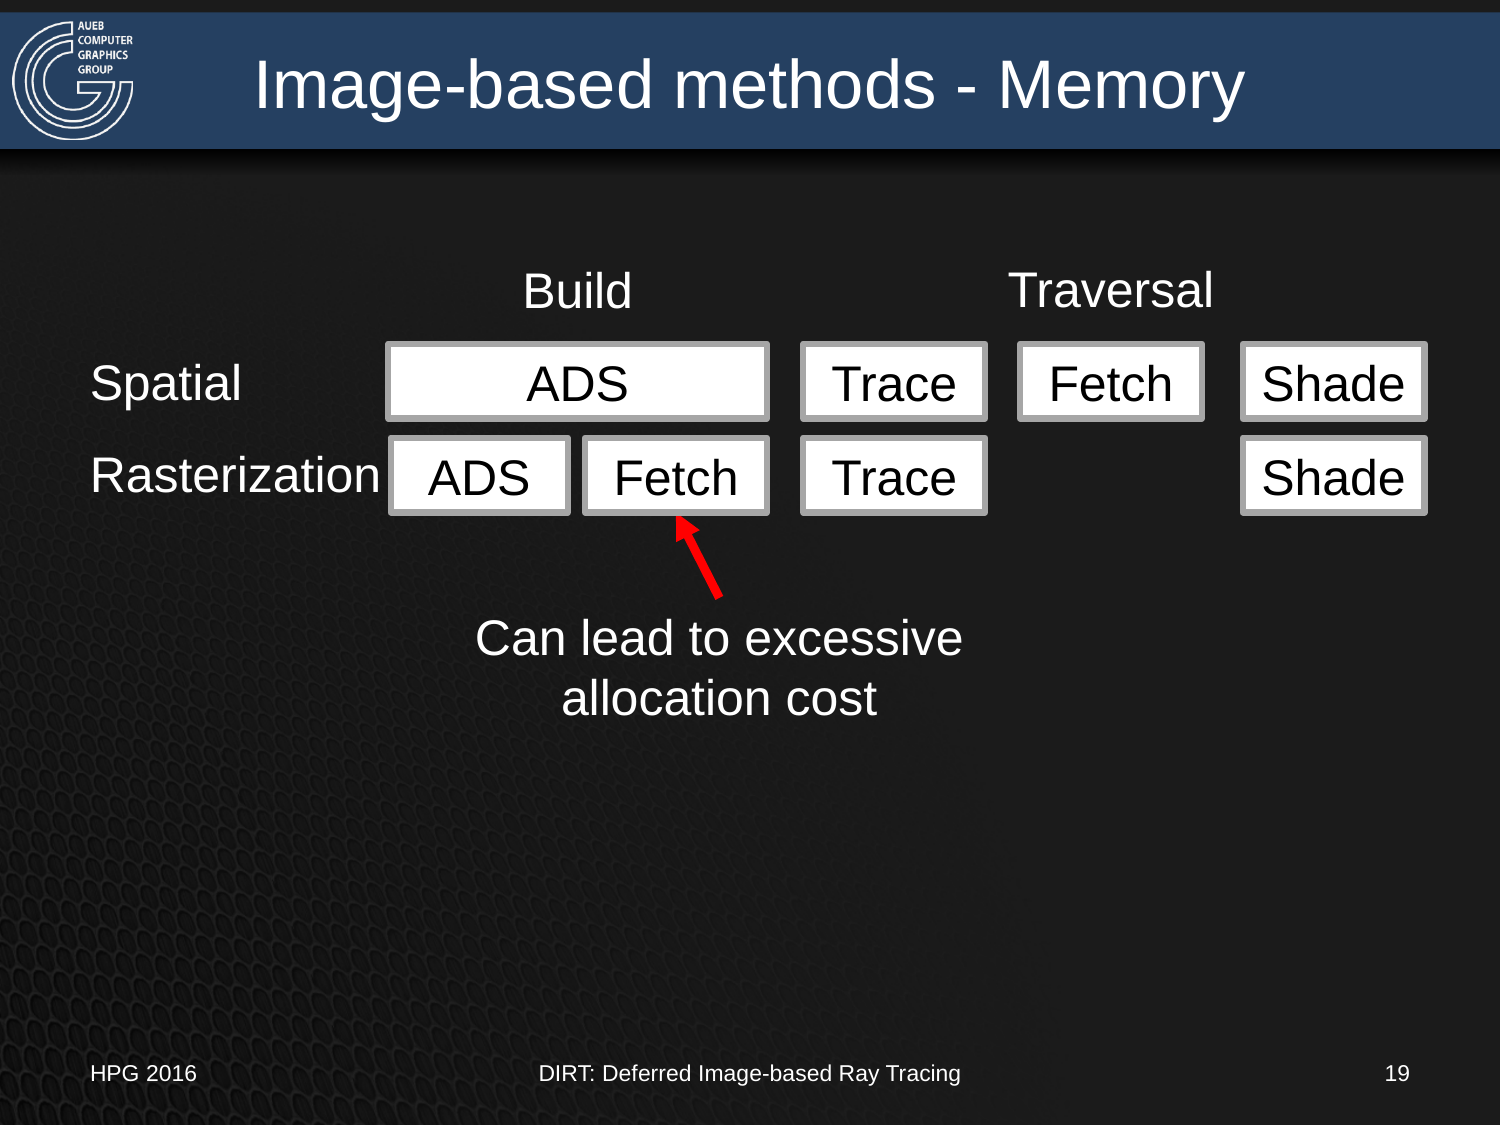

# Image-based methods - Memory

Traversal
Build
Spatial
ADS
Trace
Fetch
Shade
Rasterization
ADS
Fetch
Trace
Shade
Can lead to excessive allocation cost
HPG 2016
DIRT: Deferred Image-based Ray Tracing
19